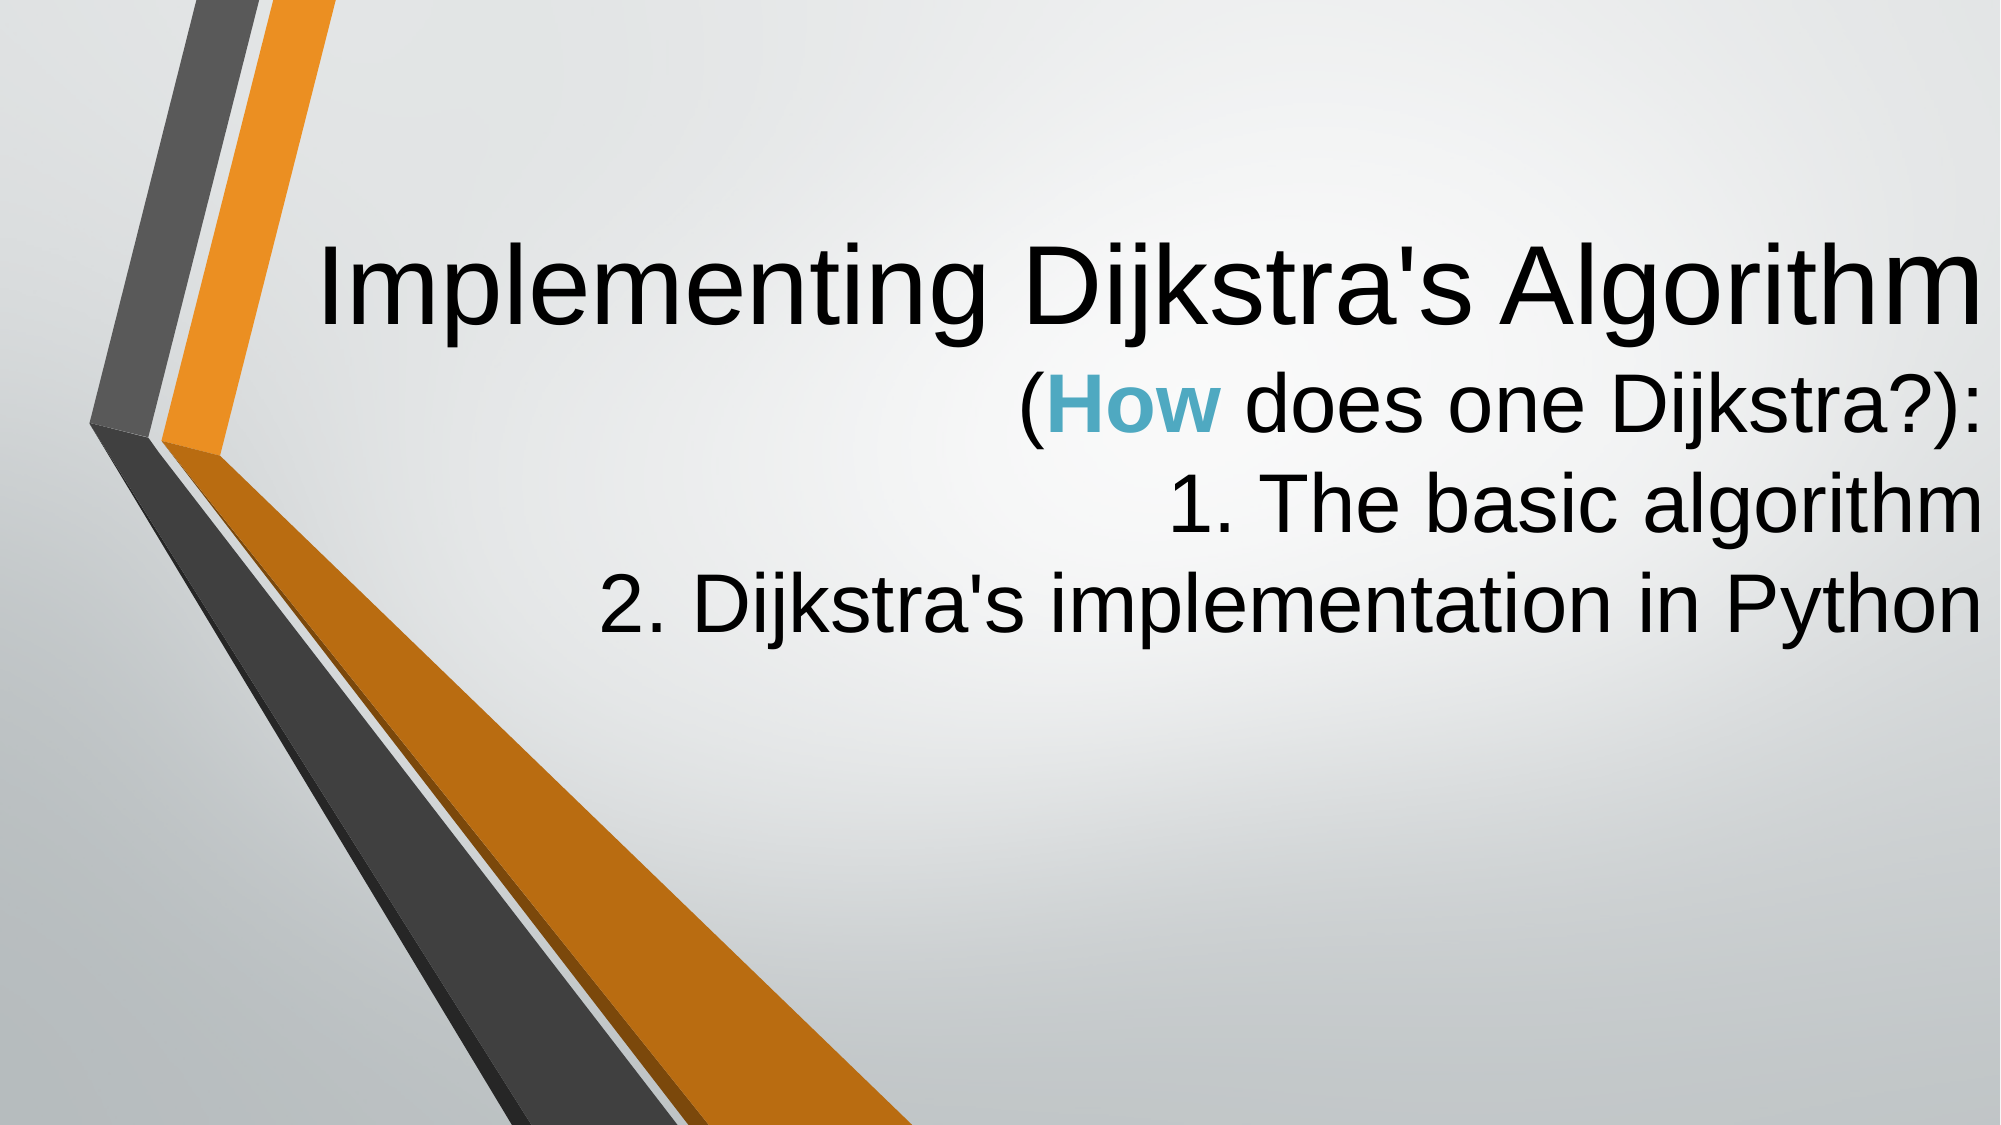

# Implementing Dijkstra's Algorithm (How does one Dijkstra?): 1. The basic algorithm 2. Dijkstra's implementation in Python